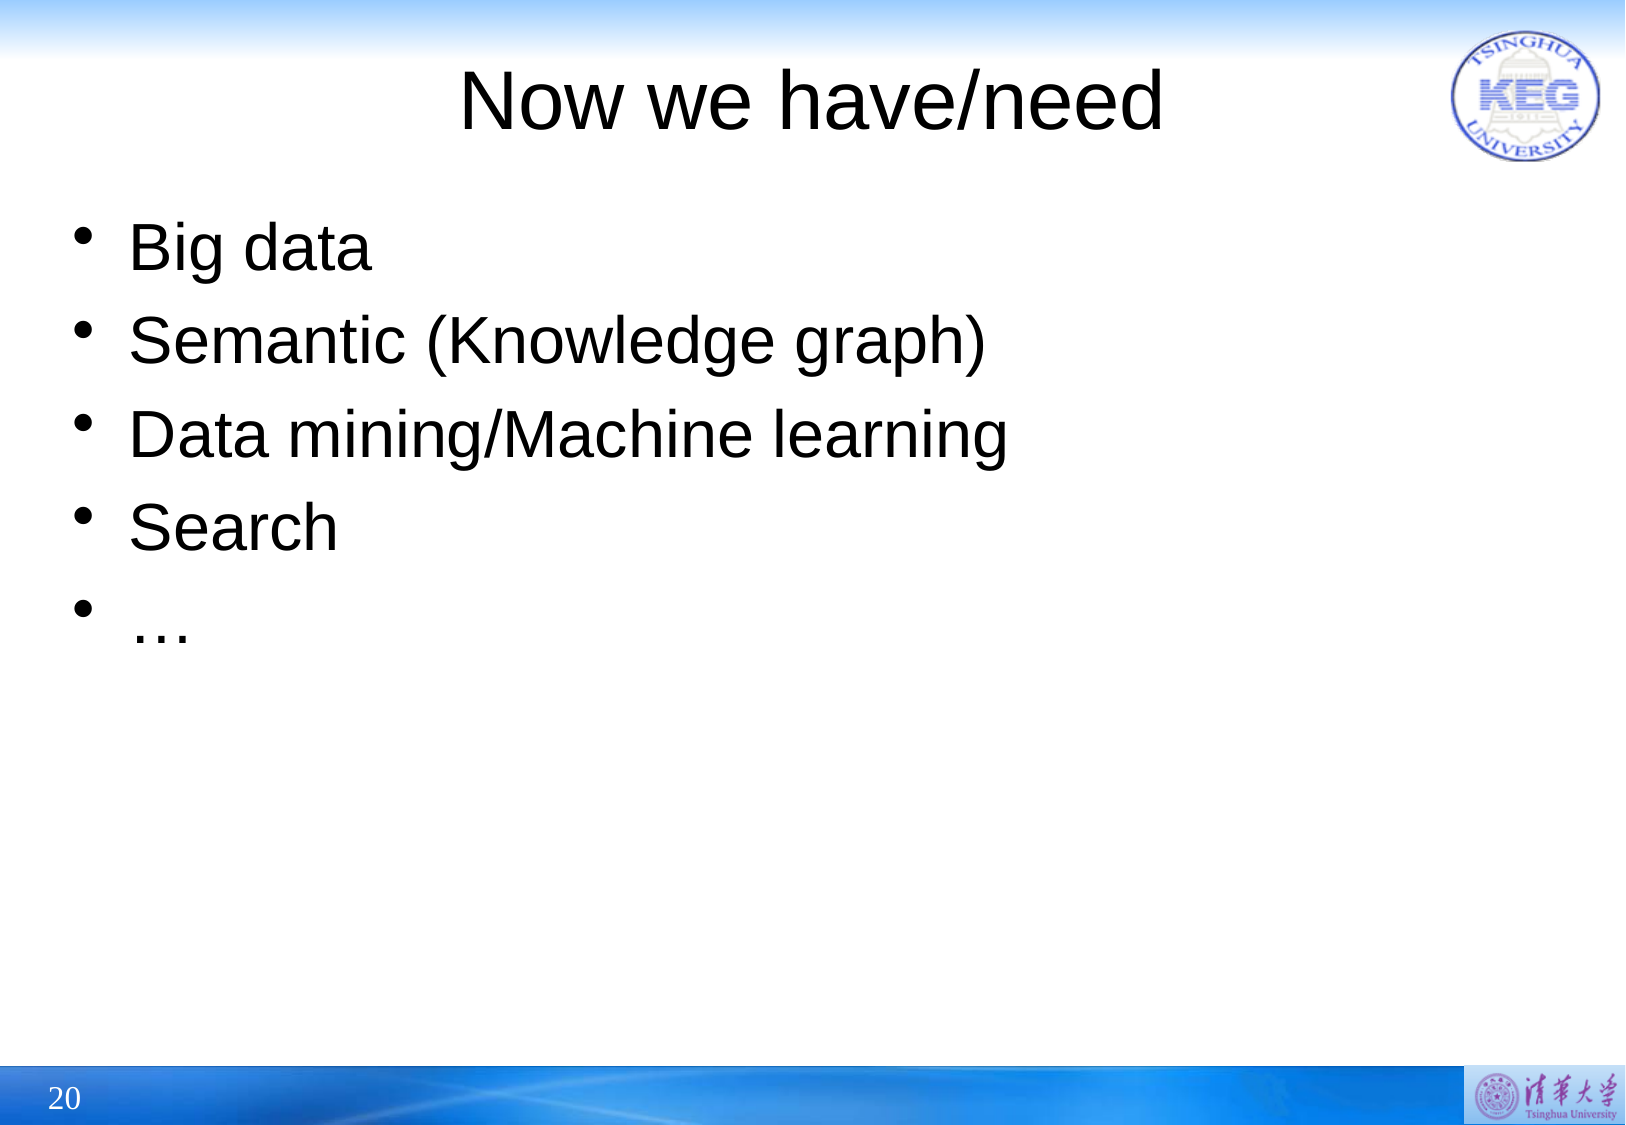

# Now we have/need
Big data
Semantic (Knowledge graph)
Data mining/Machine learning
Search
…